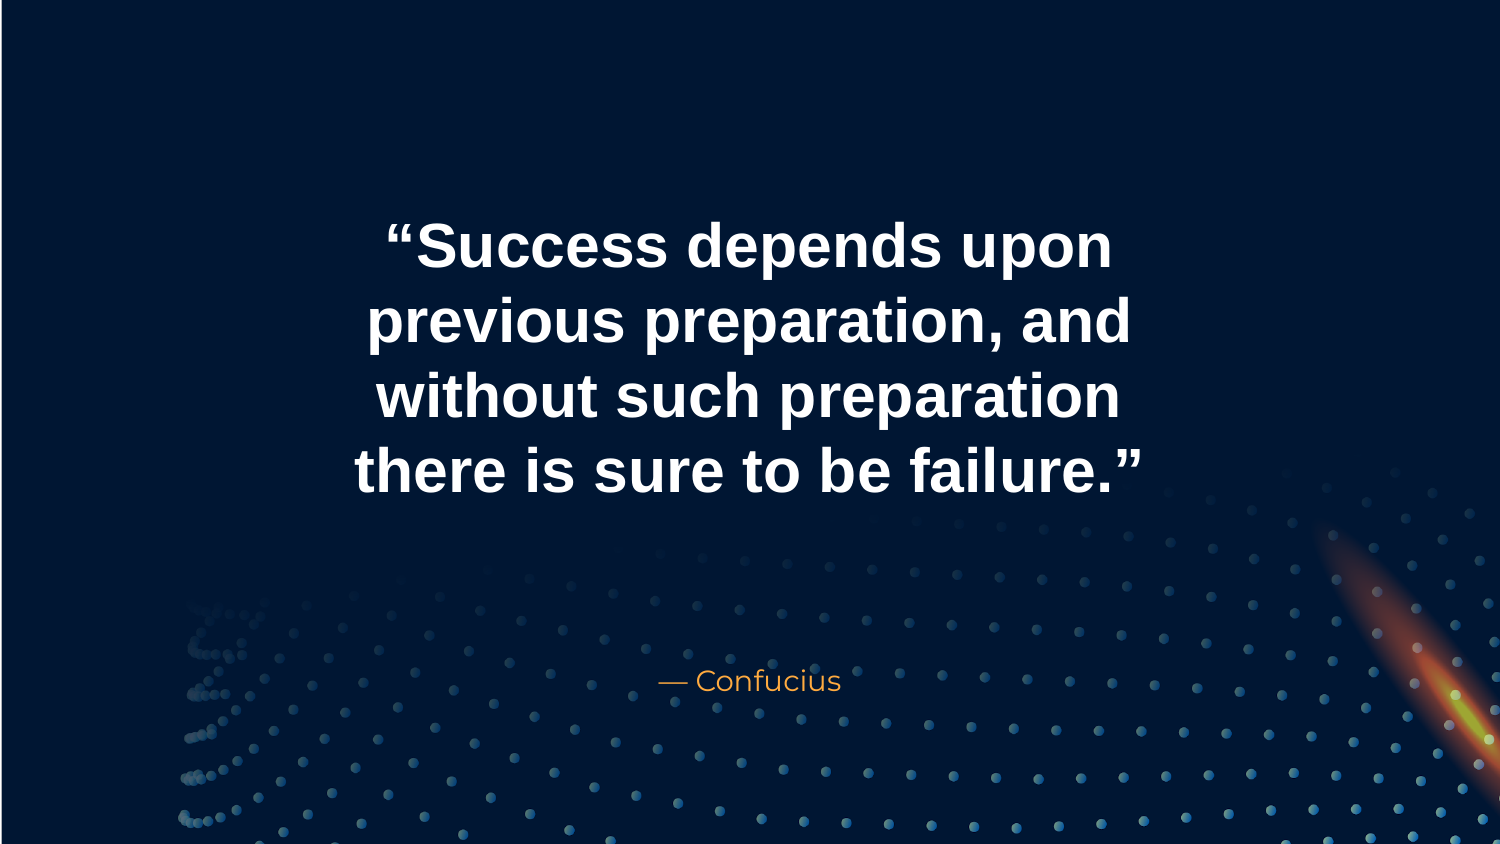

# “Success depends upon previous preparation, and without such preparation there is sure to be failure.”
— Confucius